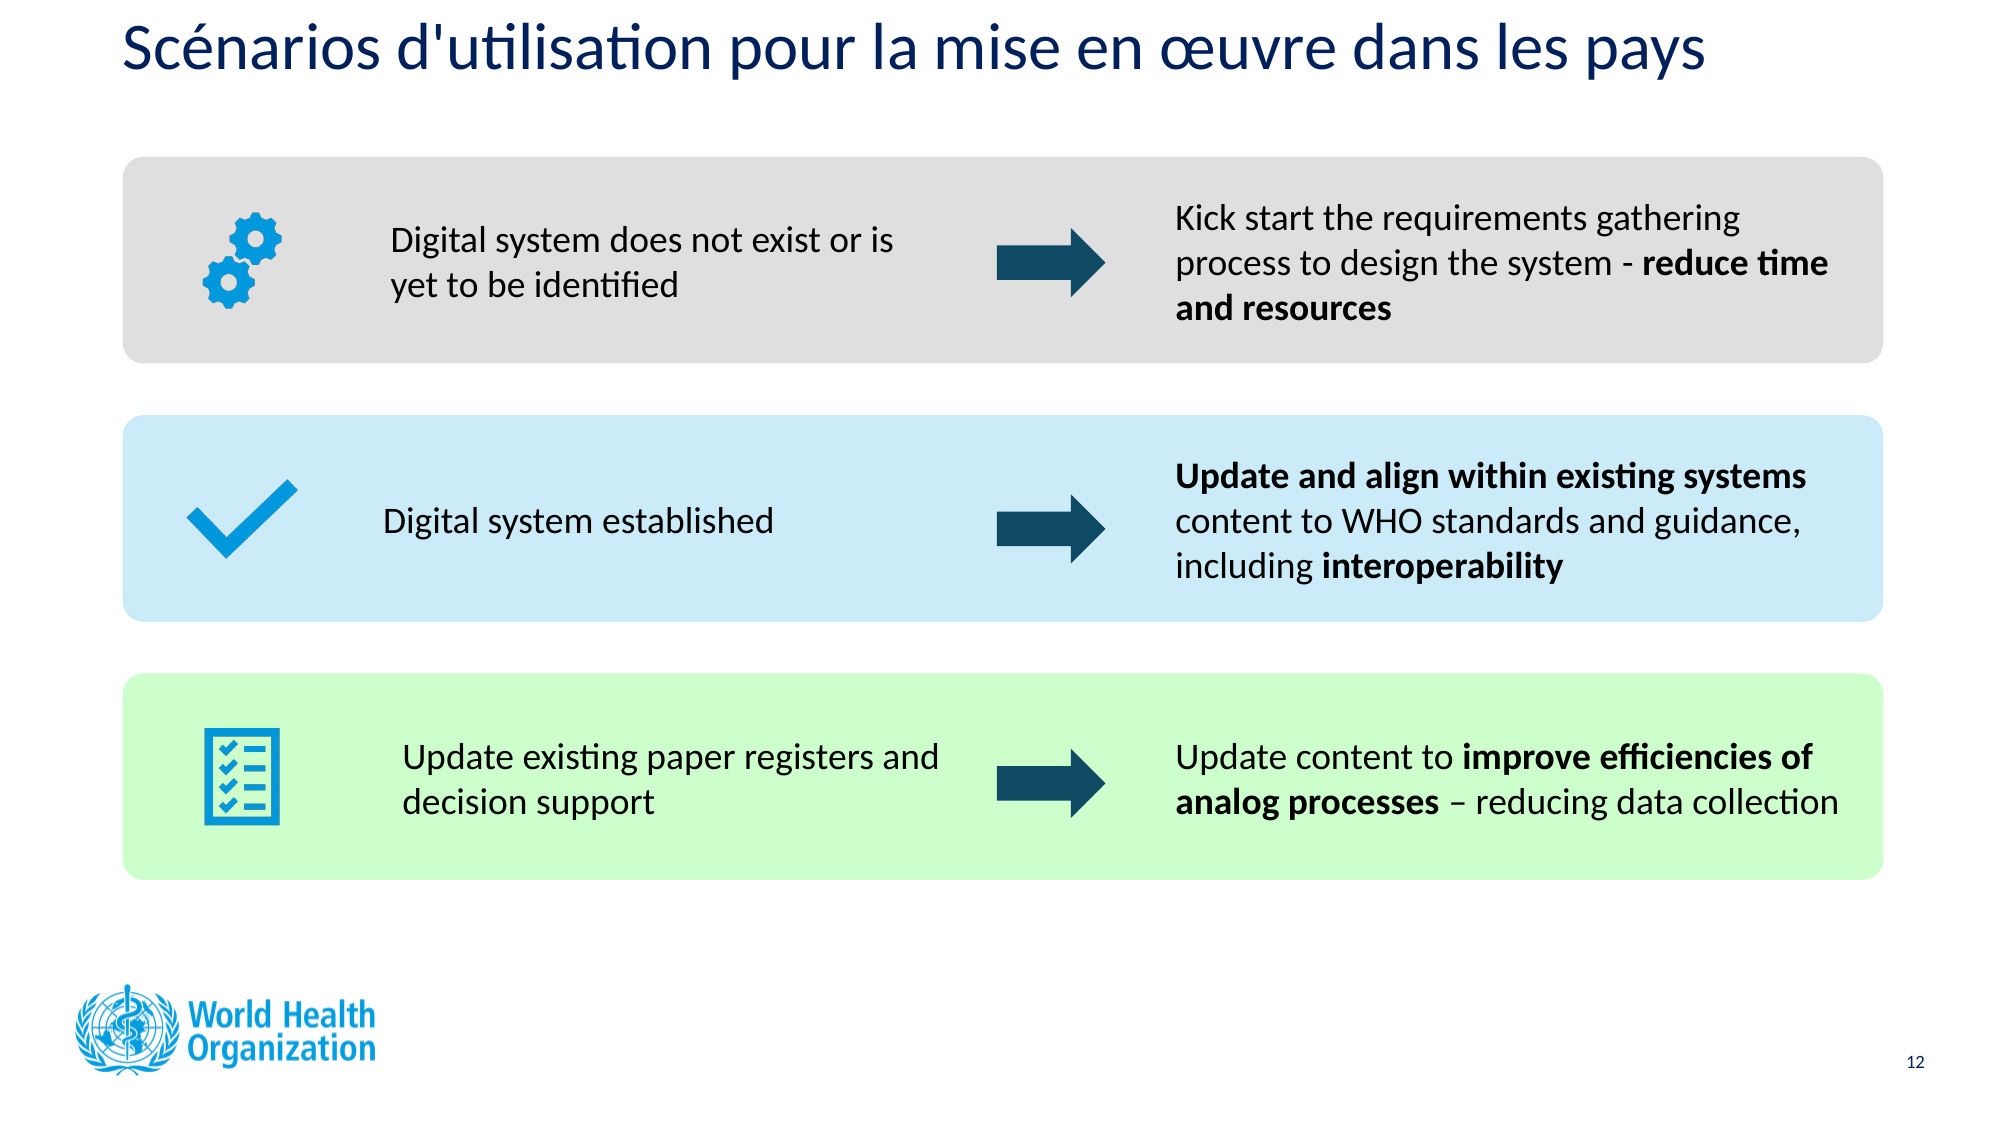

# Scénarios d'utilisation pour la mise en œuvre dans les pays
Digital system does not exist or is yet to be identified
Kick start the requirements gathering process to design the system - reduce time and resources
Digital system established
Update and align within existing systems content to WHO standards and guidance, including interoperability
Update existing paper registers and decision support
Update content to improve efficiencies of analog processes – reducing data collection

12